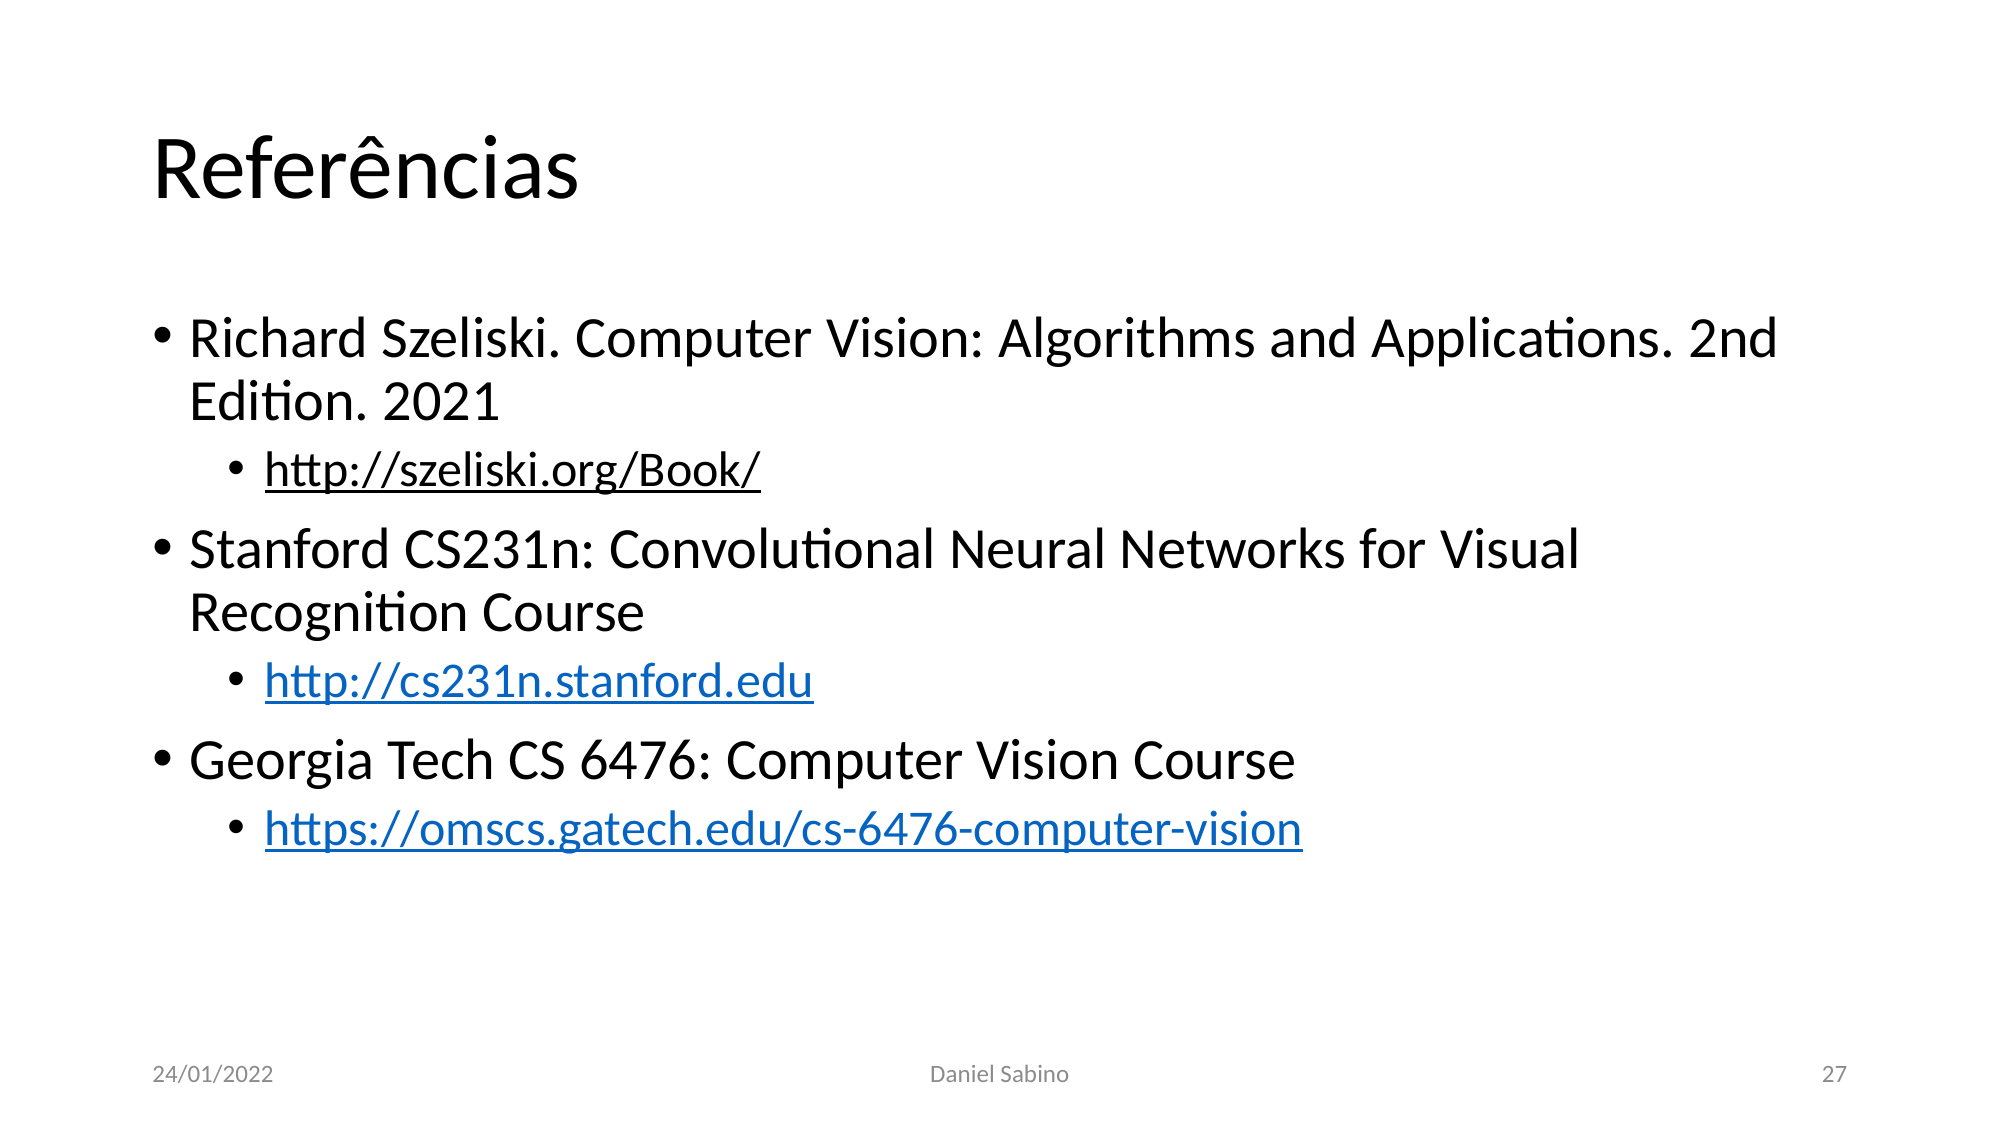

# Referências
Richard Szeliski. Computer Vision: Algorithms and Applications. 2nd Edition. 2021
http://szeliski.org/Book/
Stanford CS231n: Convolutional Neural Networks for Visual Recognition Course
http://cs231n.stanford.edu
Georgia Tech CS 6476: Computer Vision Course
https://omscs.gatech.edu/cs-6476-computer-vision

24/01/2022
Daniel Sabino
27